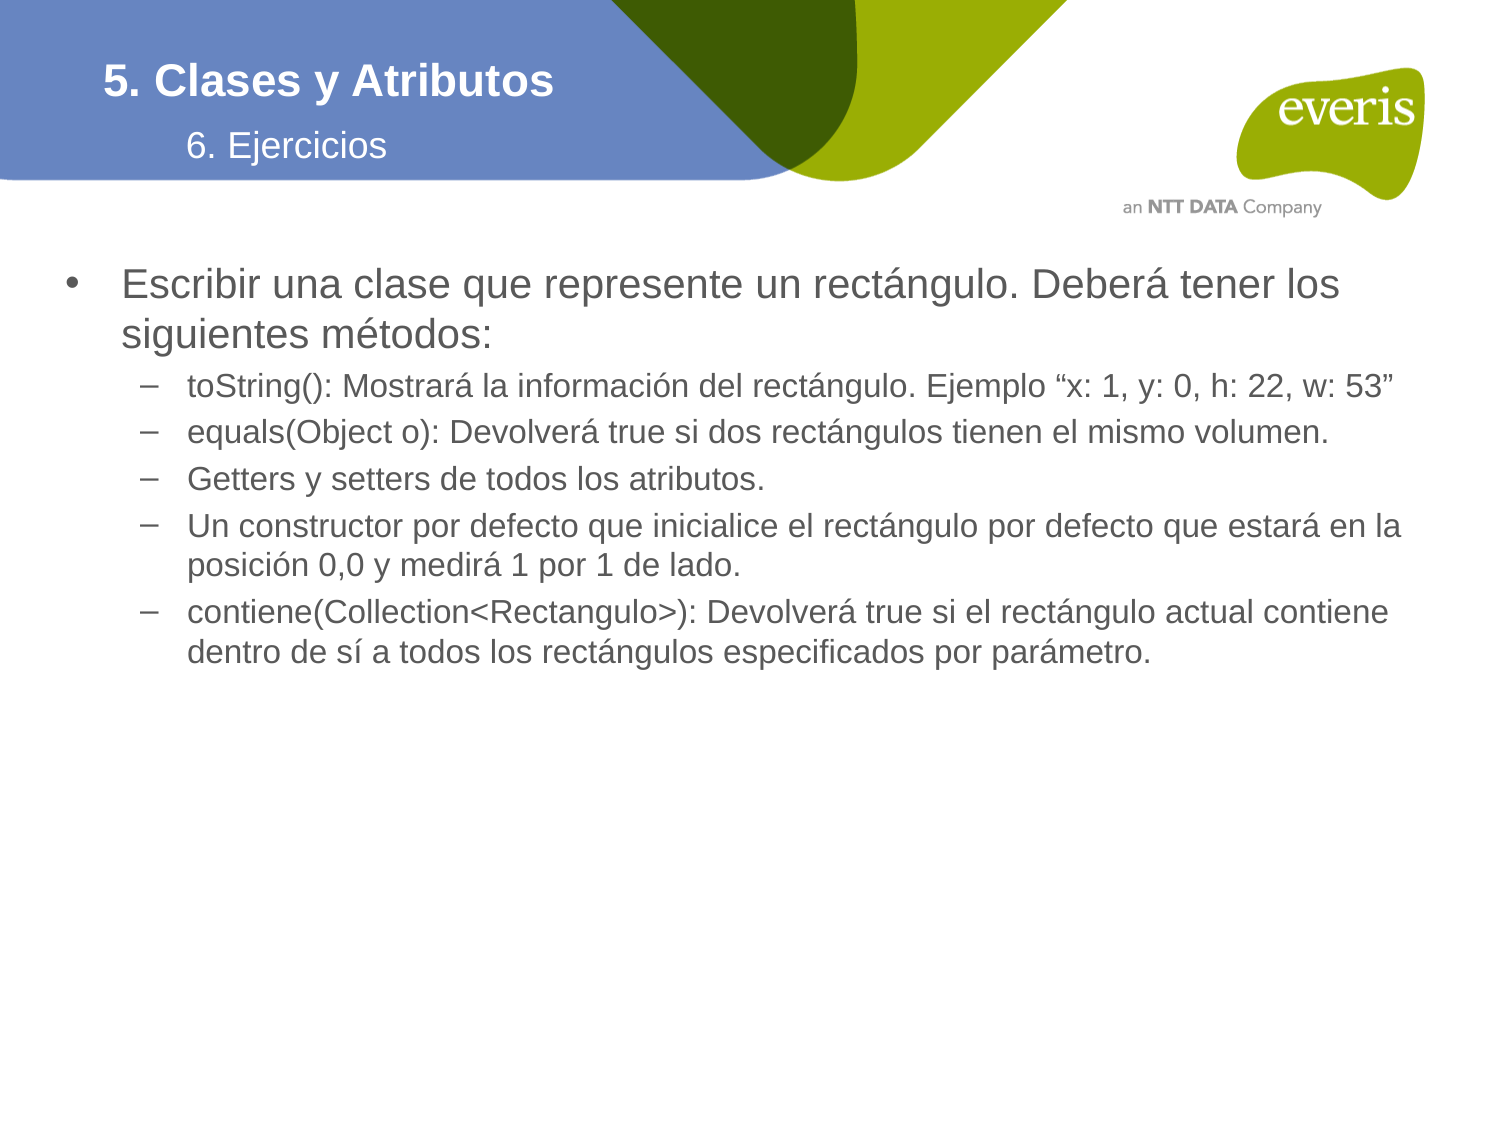

5. Clases y Atributos

6. Ejercicios
Escribir una clase que represente un rectángulo. Deberá tener los siguientes métodos:
toString(): Mostrará la información del rectángulo. Ejemplo “x: 1, y: 0, h: 22, w: 53”
equals(Object o): Devolverá true si dos rectángulos tienen el mismo volumen.
Getters y setters de todos los atributos.
Un constructor por defecto que inicialice el rectángulo por defecto que estará en la posición 0,0 y medirá 1 por 1 de lado.
contiene(Collection<Rectangulo>): Devolverá true si el rectángulo actual contiene dentro de sí a todos los rectángulos especificados por parámetro.